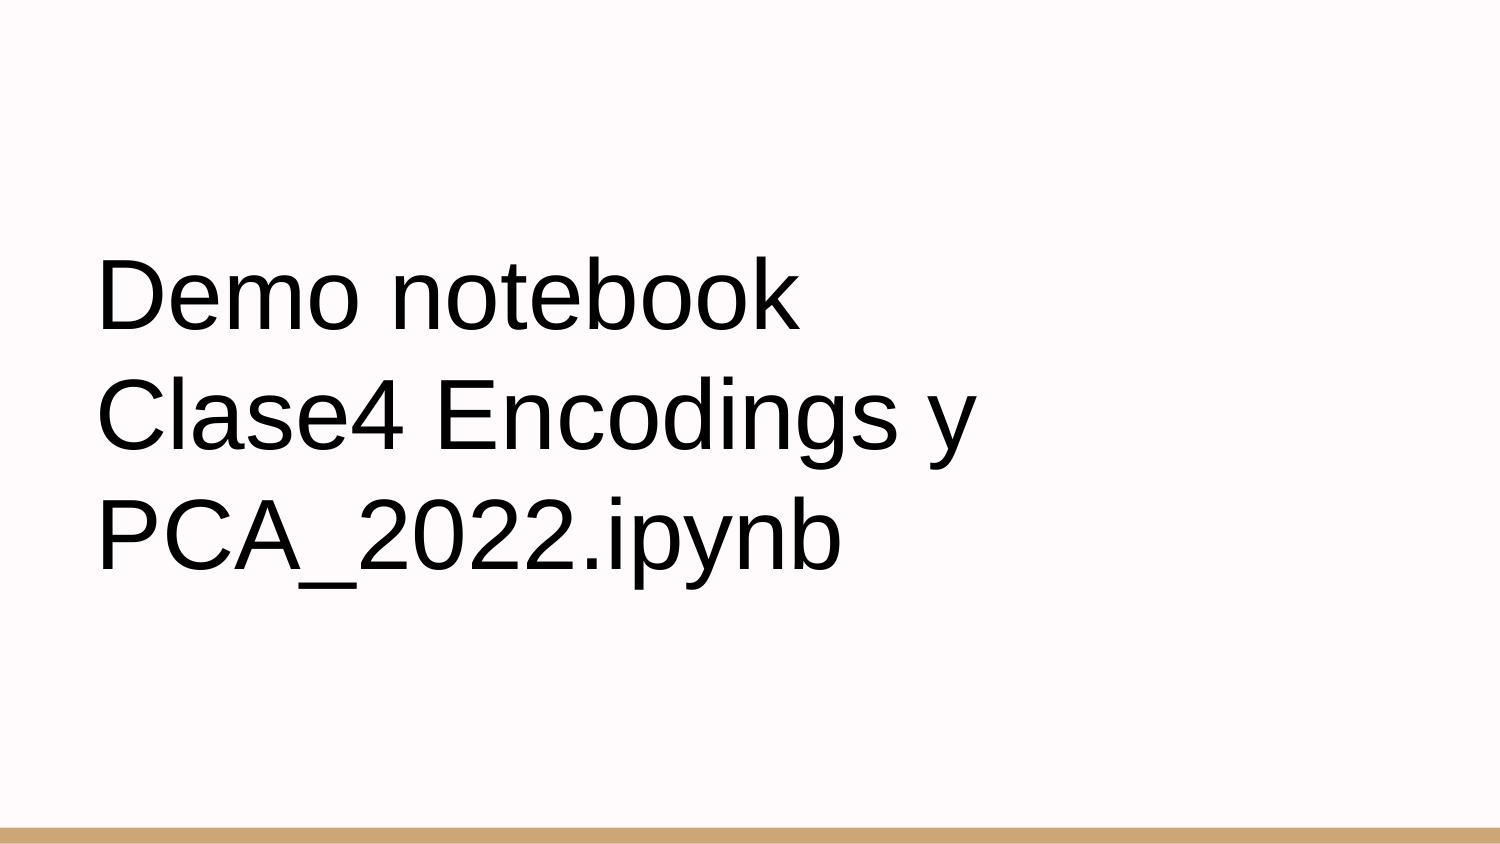

# Demo notebook
Clase4 Encodings y PCA_2022.ipynb